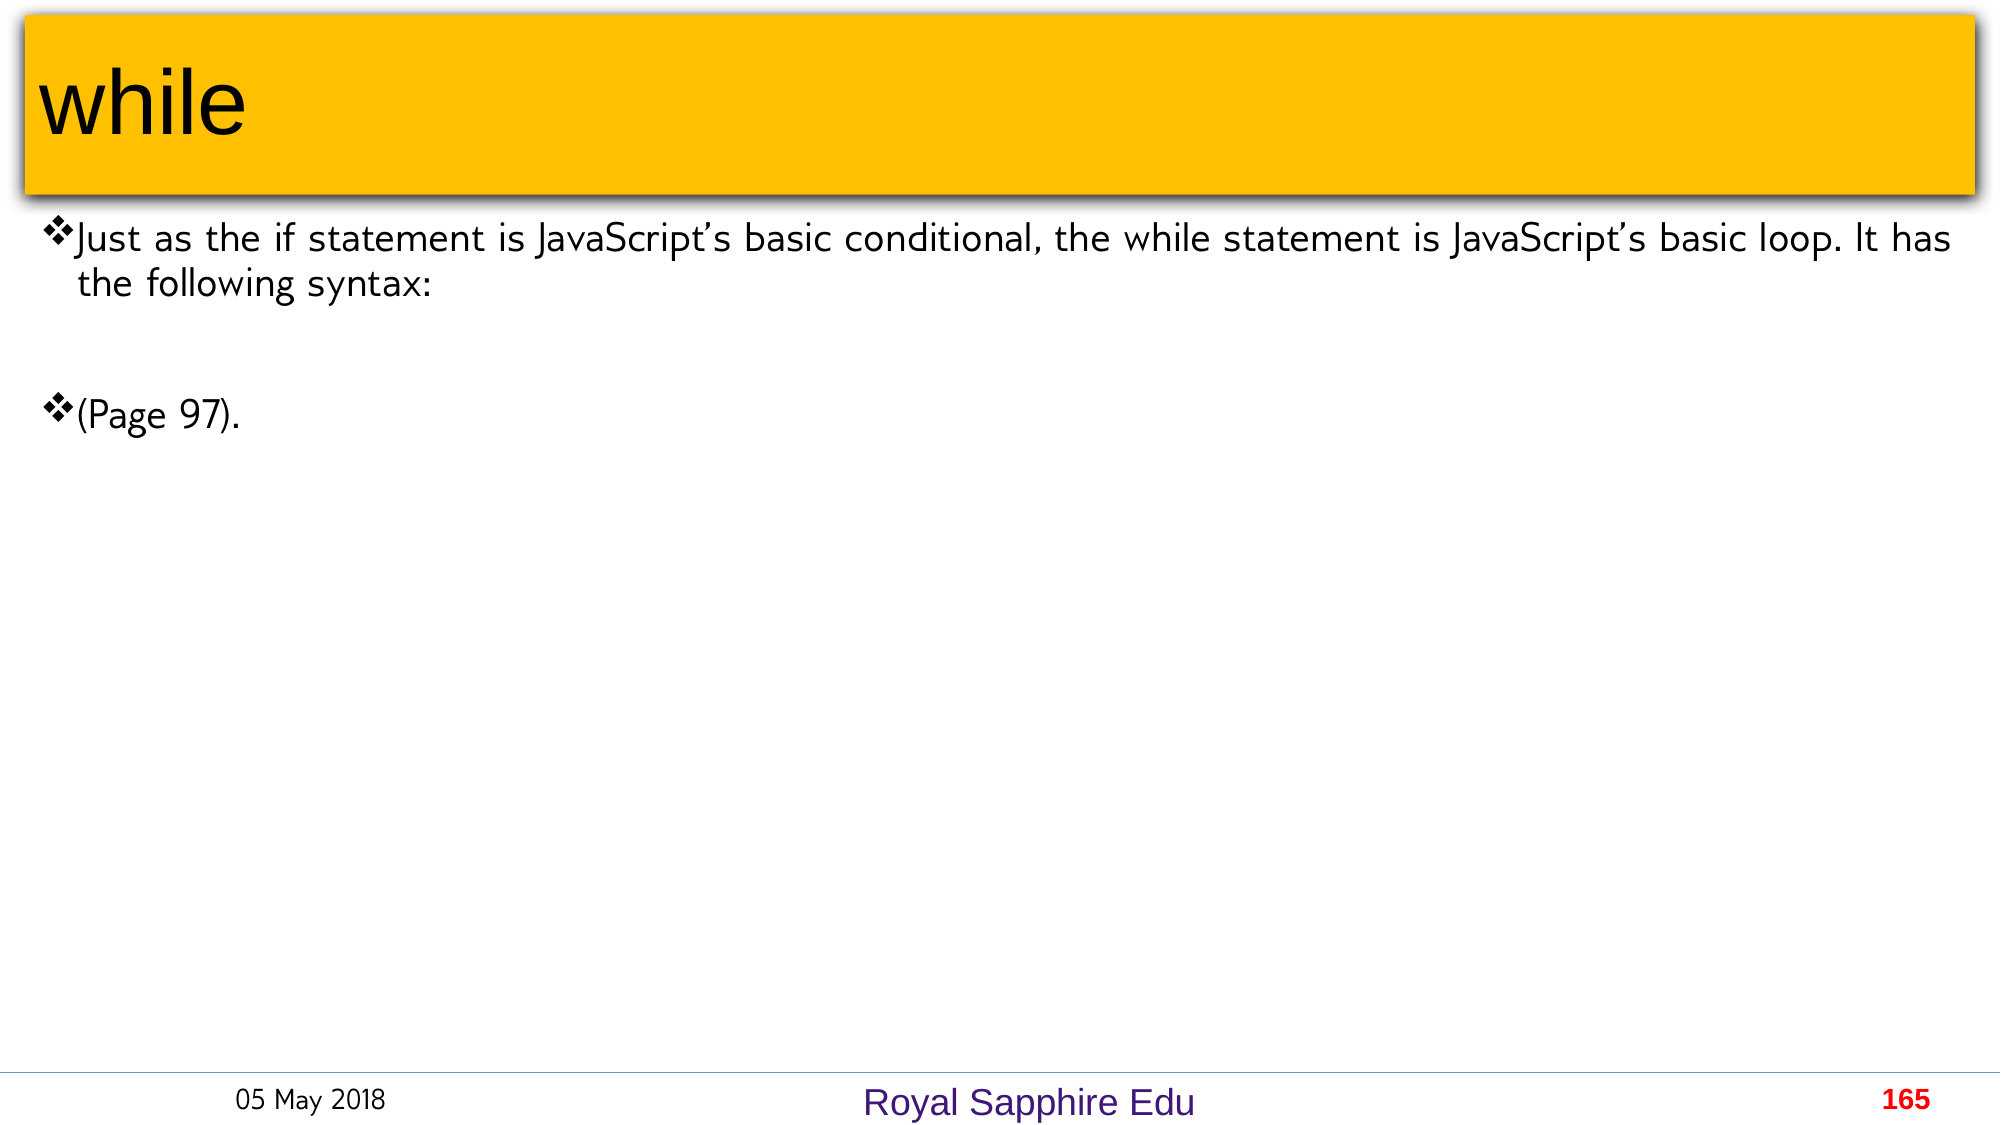

# while
Just as the if statement is JavaScript’s basic conditional, the while statement is JavaScript’s basic loop. It has the following syntax:

(Page 97).
05 May 2018
165